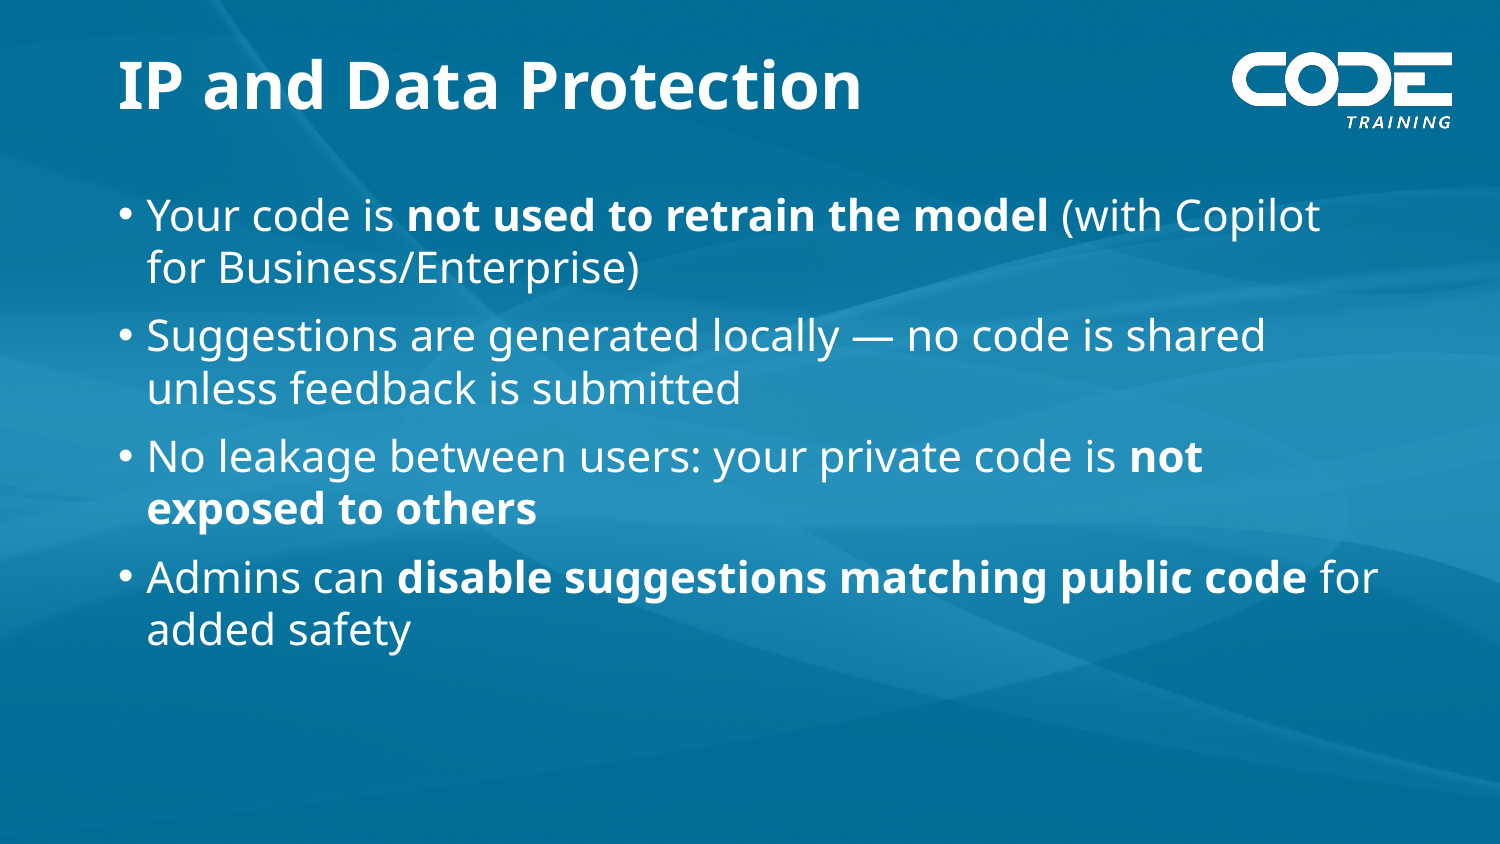

# IP and Data Protection
Your code is not used to retrain the model (with Copilot for Business/Enterprise)
Suggestions are generated locally — no code is shared unless feedback is submitted
No leakage between users: your private code is not exposed to others
Admins can disable suggestions matching public code for added safety